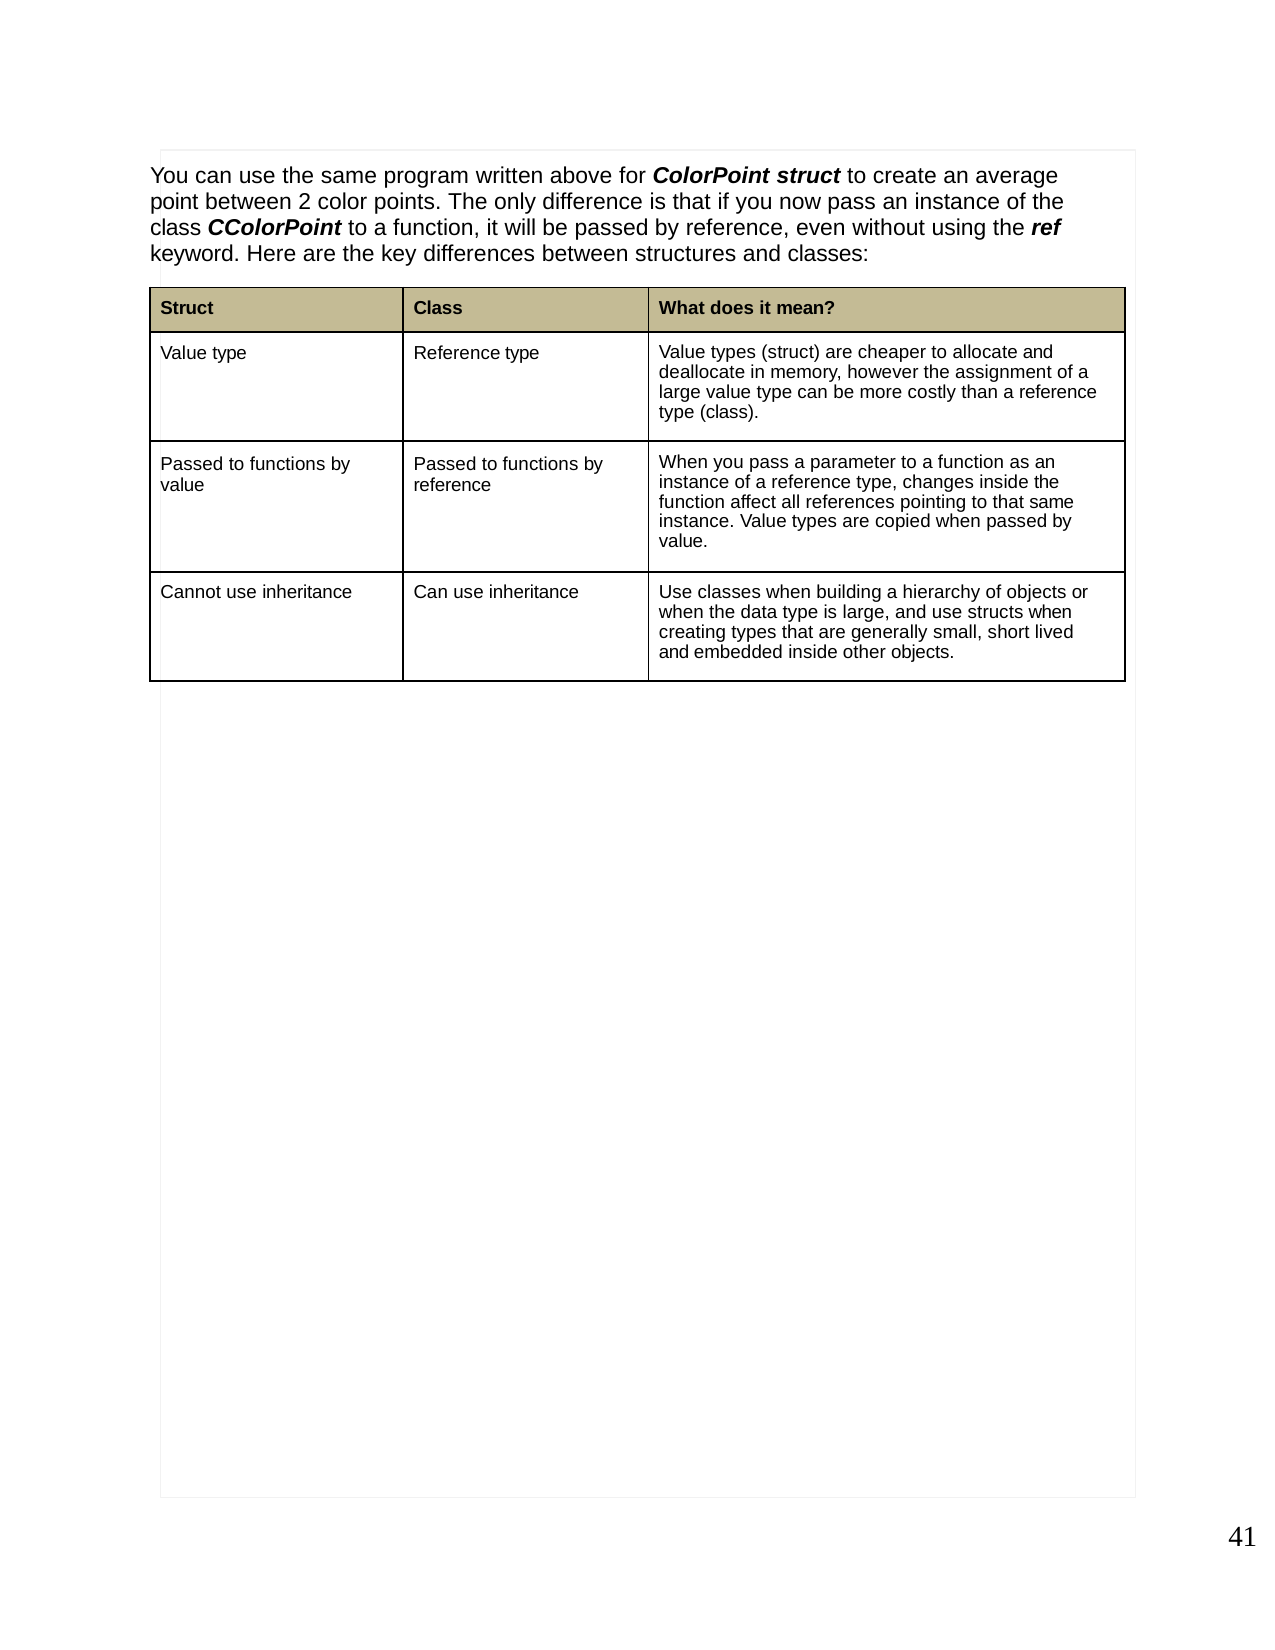

#
You can use the same program written above for ColorPoint struct to create an average point between 2 color points. The only difference is that if you now pass an instance of the class CColorPoint to a function, it will be passed by reference, even without using the ref keyword. Here are the key differences between structures and classes:
| Struct | Class | What does it mean? |
| --- | --- | --- |
| Value type | Reference type | Value types (struct) are cheaper to allocate and deallocate in memory, however the assignment of a large value type can be more costly than a reference type (class). |
| Passed to functions by value | Passed to functions by reference | When you pass a parameter to a function as an instance of a reference type, changes inside the function affect all references pointing to that same instance. Value types are copied when passed by value. |
| Cannot use inheritance | Can use inheritance | Use classes when building a hierarchy of objects or when the data type is large, and use structs when creating types that are generally small, short lived and embedded inside other objects. |
41